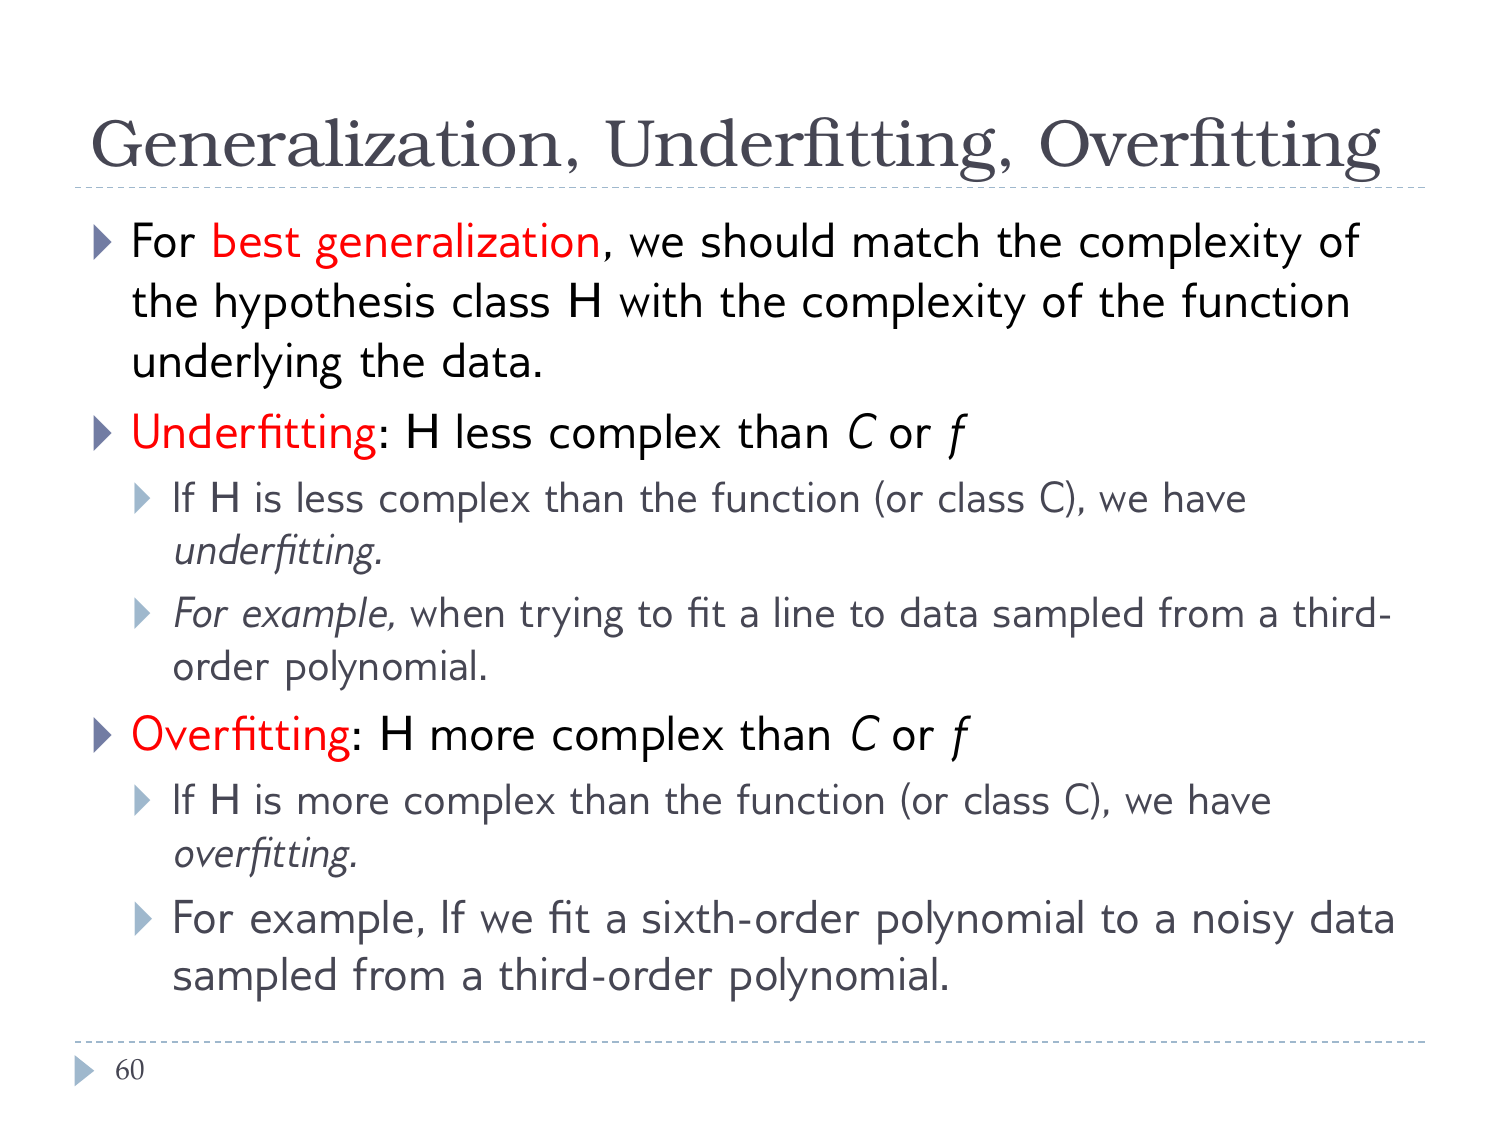

# Generalization, Underfitting, Overfitting
For best generalization, we should match the complexity of the hypothesis class H with the complexity of the function  underlying the data.
Underfitting: H less complex than C or f
If H is less complex than the function (or class C), we have underfitting.
For example, when trying to fit a line to data sampled from a third-order polynomial.
Overfitting: H more complex than C or f
If H is more complex than the function (or class C), we have overfitting.
For example, If we fit a sixth-order polynomial to a noisy data sampled from a third-order polynomial.
60